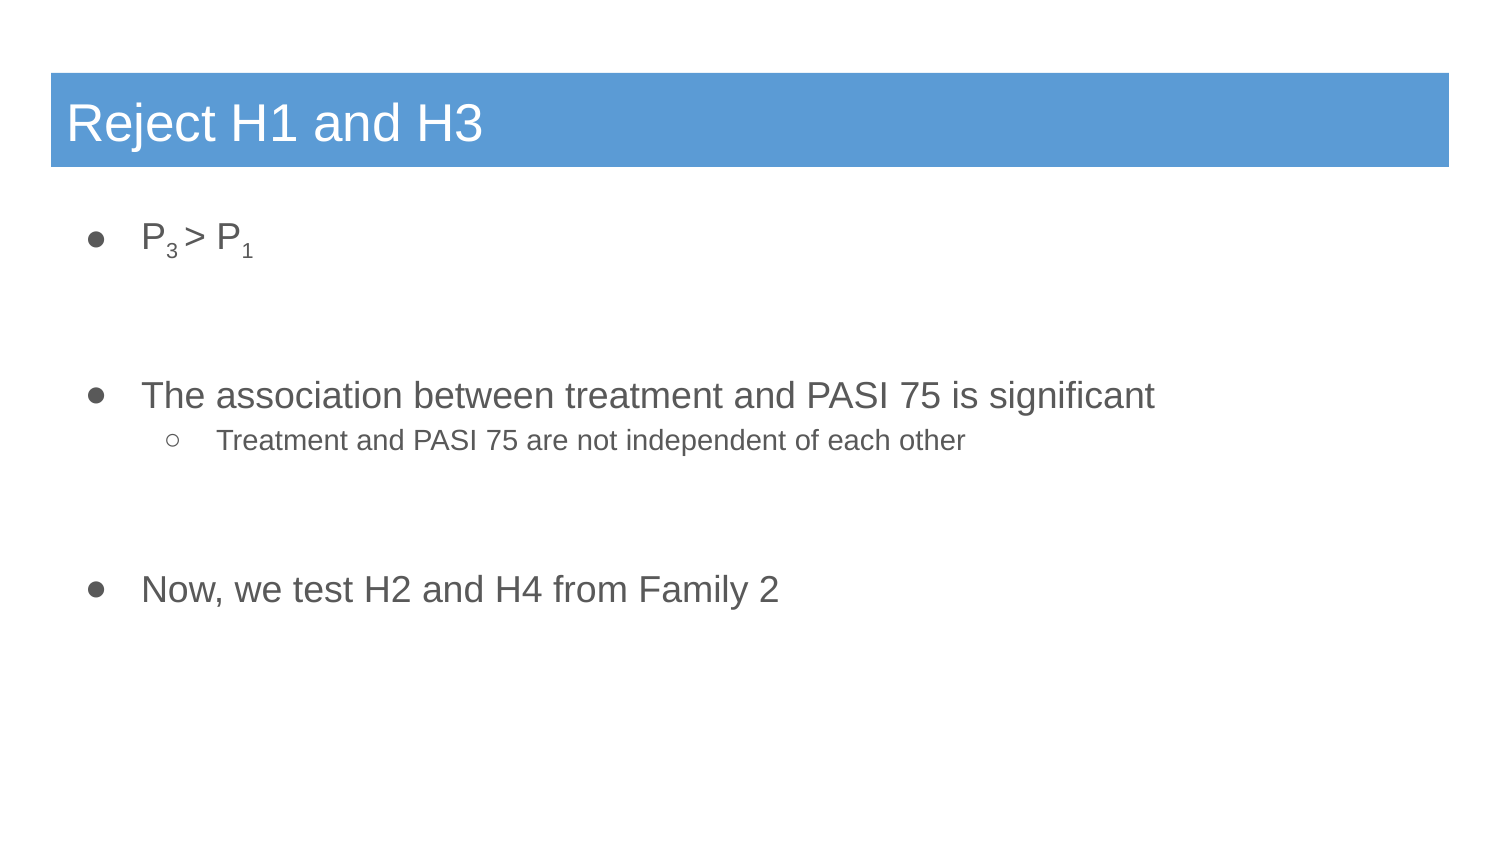

# Reject H1 and H3
P3 > P1

The association between treatment and PASI 75 is significant
Treatment and PASI 75 are not independent of each other

Now, we test H2 and H4 from Family 2